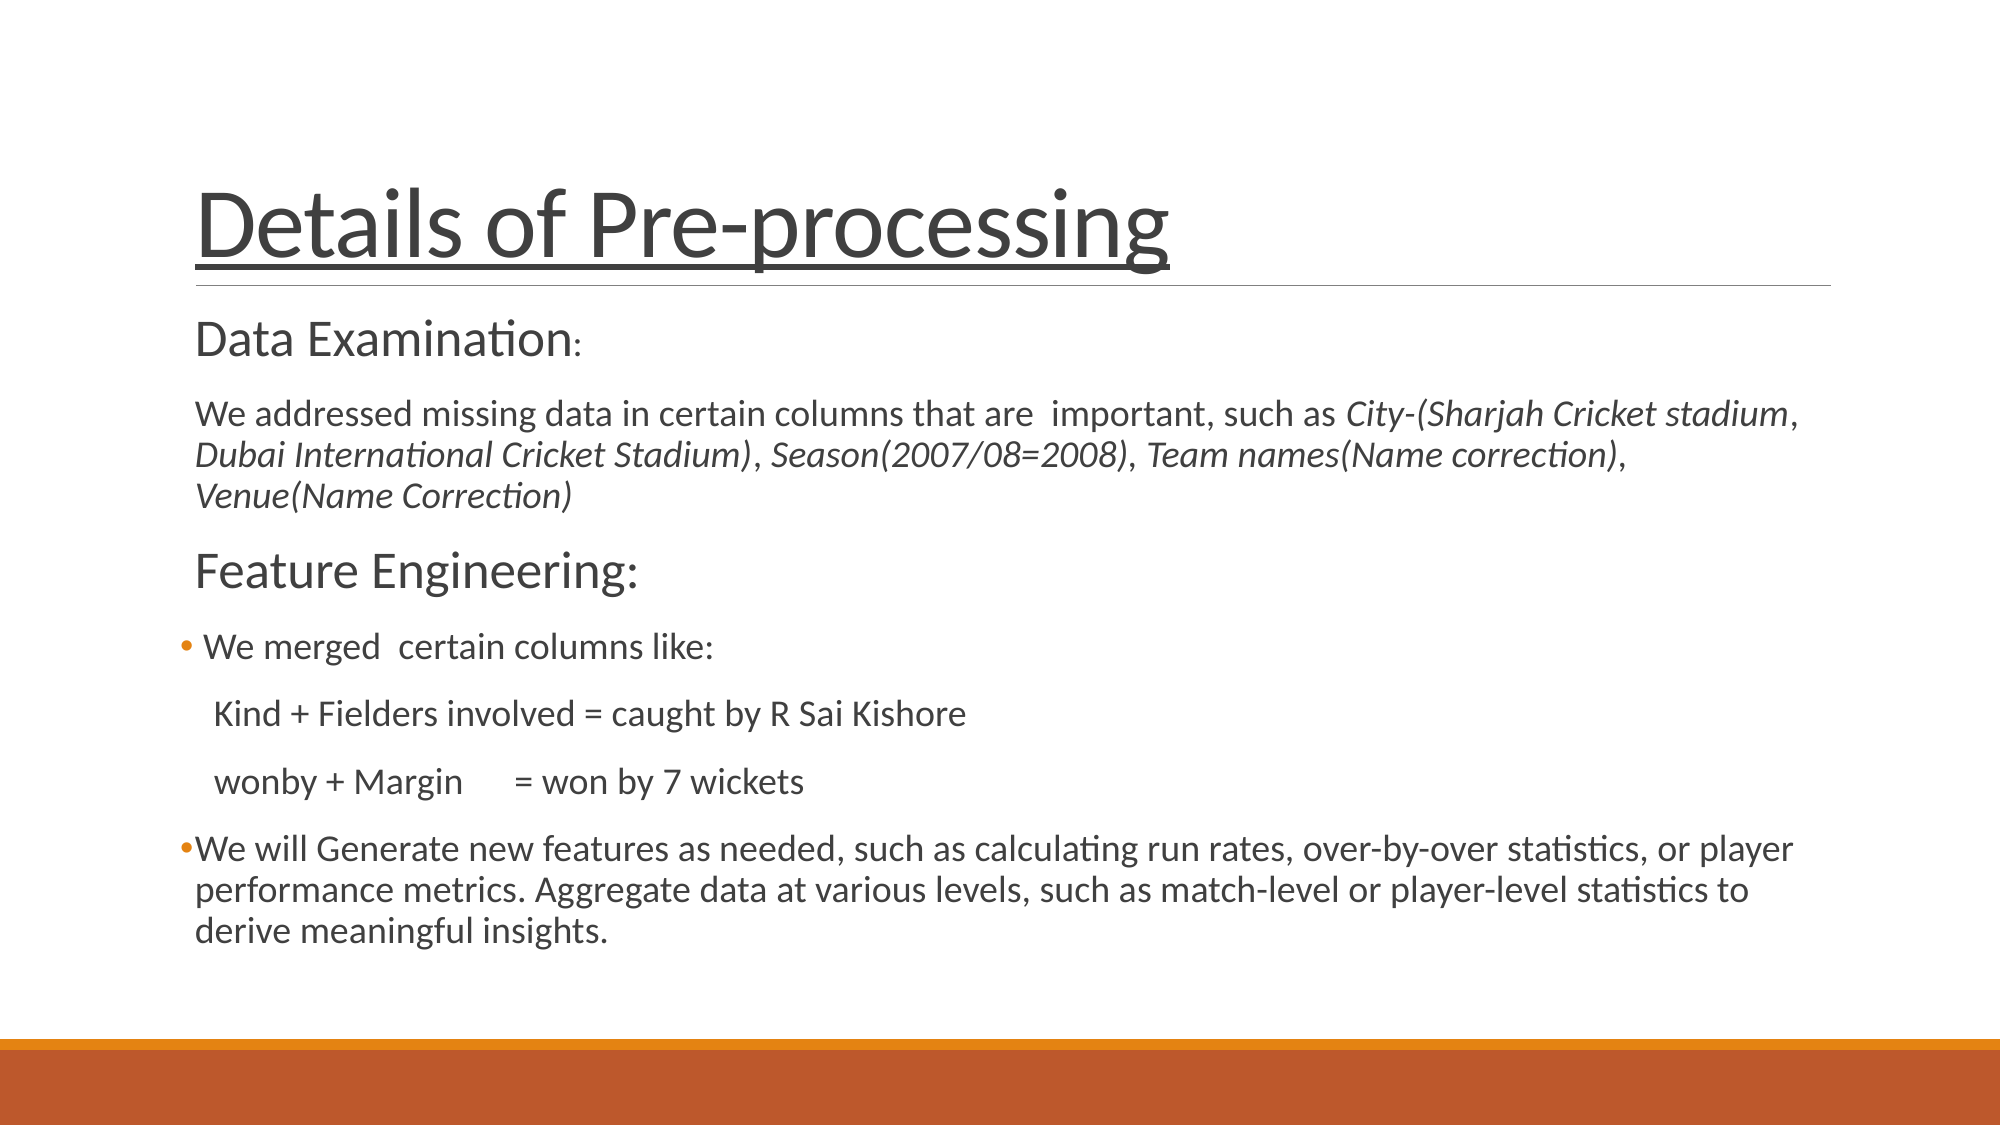

# Details of Pre-processing
Data Examination:
We addressed missing data in certain columns that are  important, such as City-(Sharjah Cricket stadium, Dubai International Cricket Stadium), Season(2007/08=2008), Team names(Name correction), Venue(Name Correction)
Feature Engineering:
 We merged  certain columns like:
    Kind + Fielders involved = caught by R Sai Kishore
    wonby + Margin      = won by 7 wickets
We will Generate new features as needed, such as calculating run rates, over-by-over statistics, or player performance metrics. Aggregate data at various levels, such as match-level or player-level statistics to derive meaningful insights.